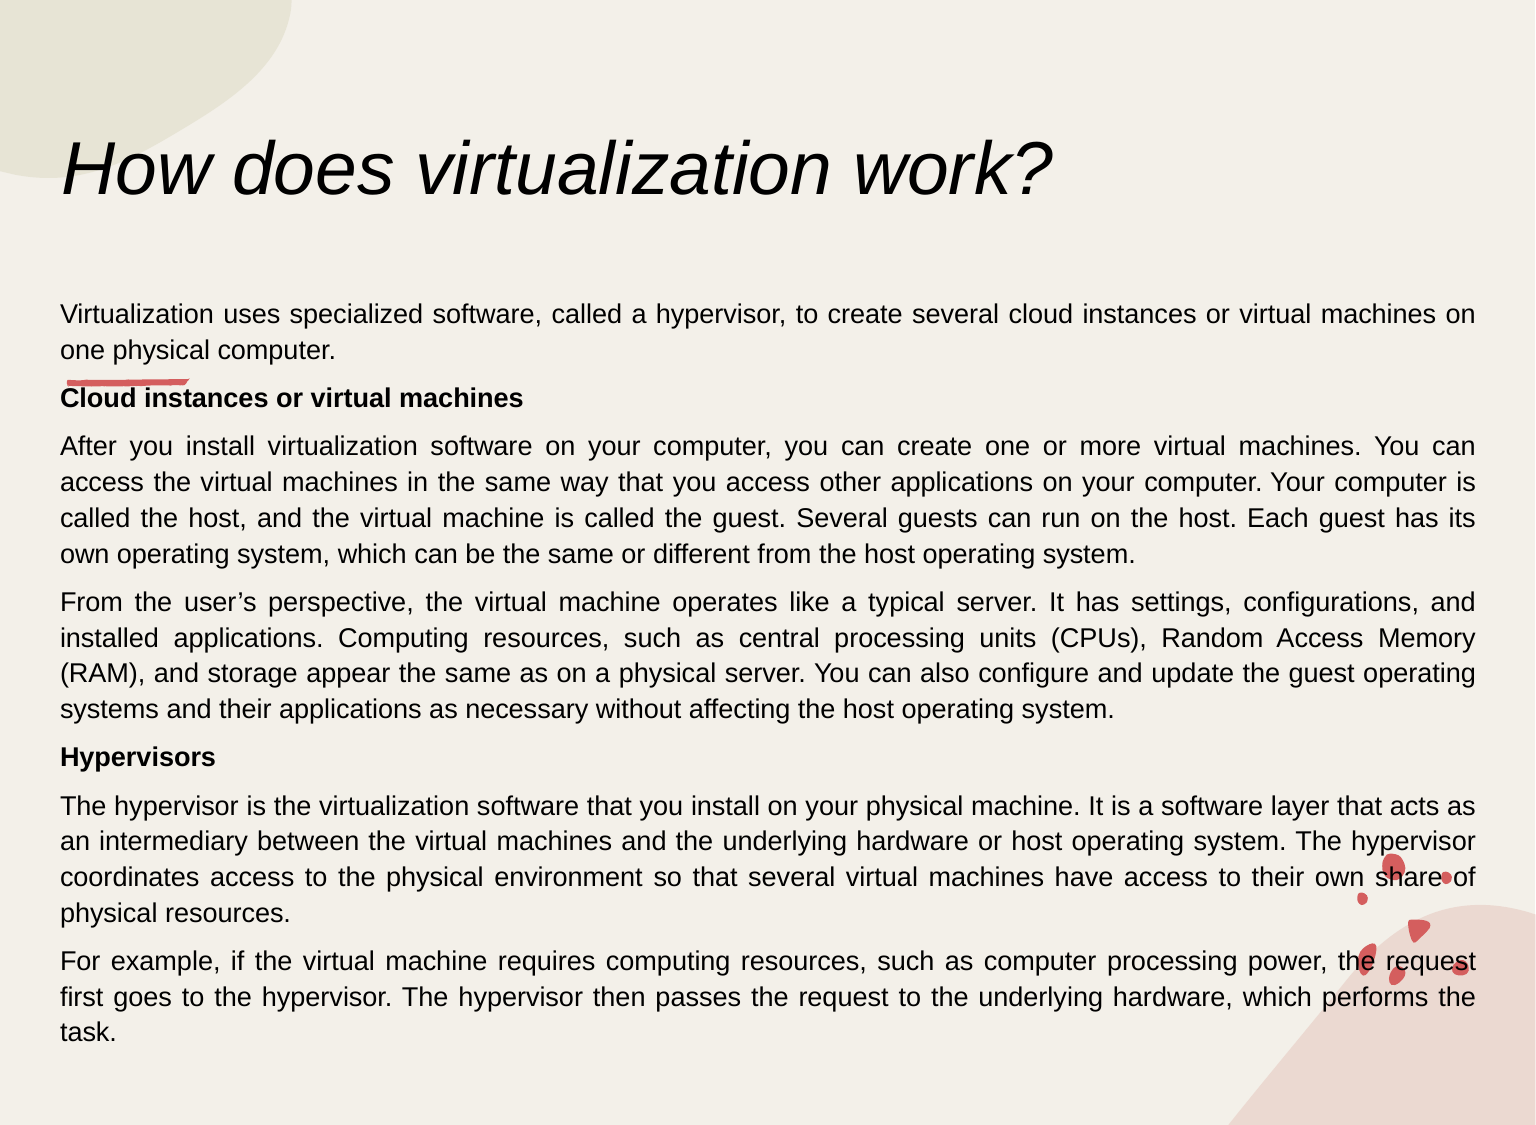

# How does virtualization work?

Virtualization uses specialized software, called a hypervisor, to create several cloud instances or virtual machines on one physical computer.
Cloud instances or virtual machines
After you install virtualization software on your computer, you can create one or more virtual machines. You can access the virtual machines in the same way that you access other applications on your computer. Your computer is called the host, and the virtual machine is called the guest. Several guests can run on the host. Each guest has its own operating system, which can be the same or different from the host operating system.
From the user’s perspective, the virtual machine operates like a typical server. It has settings, configurations, and installed applications. Computing resources, such as central processing units (CPUs), Random Access Memory (RAM), and storage appear the same as on a physical server. You can also configure and update the guest operating systems and their applications as necessary without affecting the host operating system.
Hypervisors
The hypervisor is the virtualization software that you install on your physical machine. It is a software layer that acts as an intermediary between the virtual machines and the underlying hardware or host operating system. The hypervisor coordinates access to the physical environment so that several virtual machines have access to their own share of physical resources.
For example, if the virtual machine requires computing resources, such as computer processing power, the request first goes to the hypervisor. The hypervisor then passes the request to the underlying hardware, which performs the task.